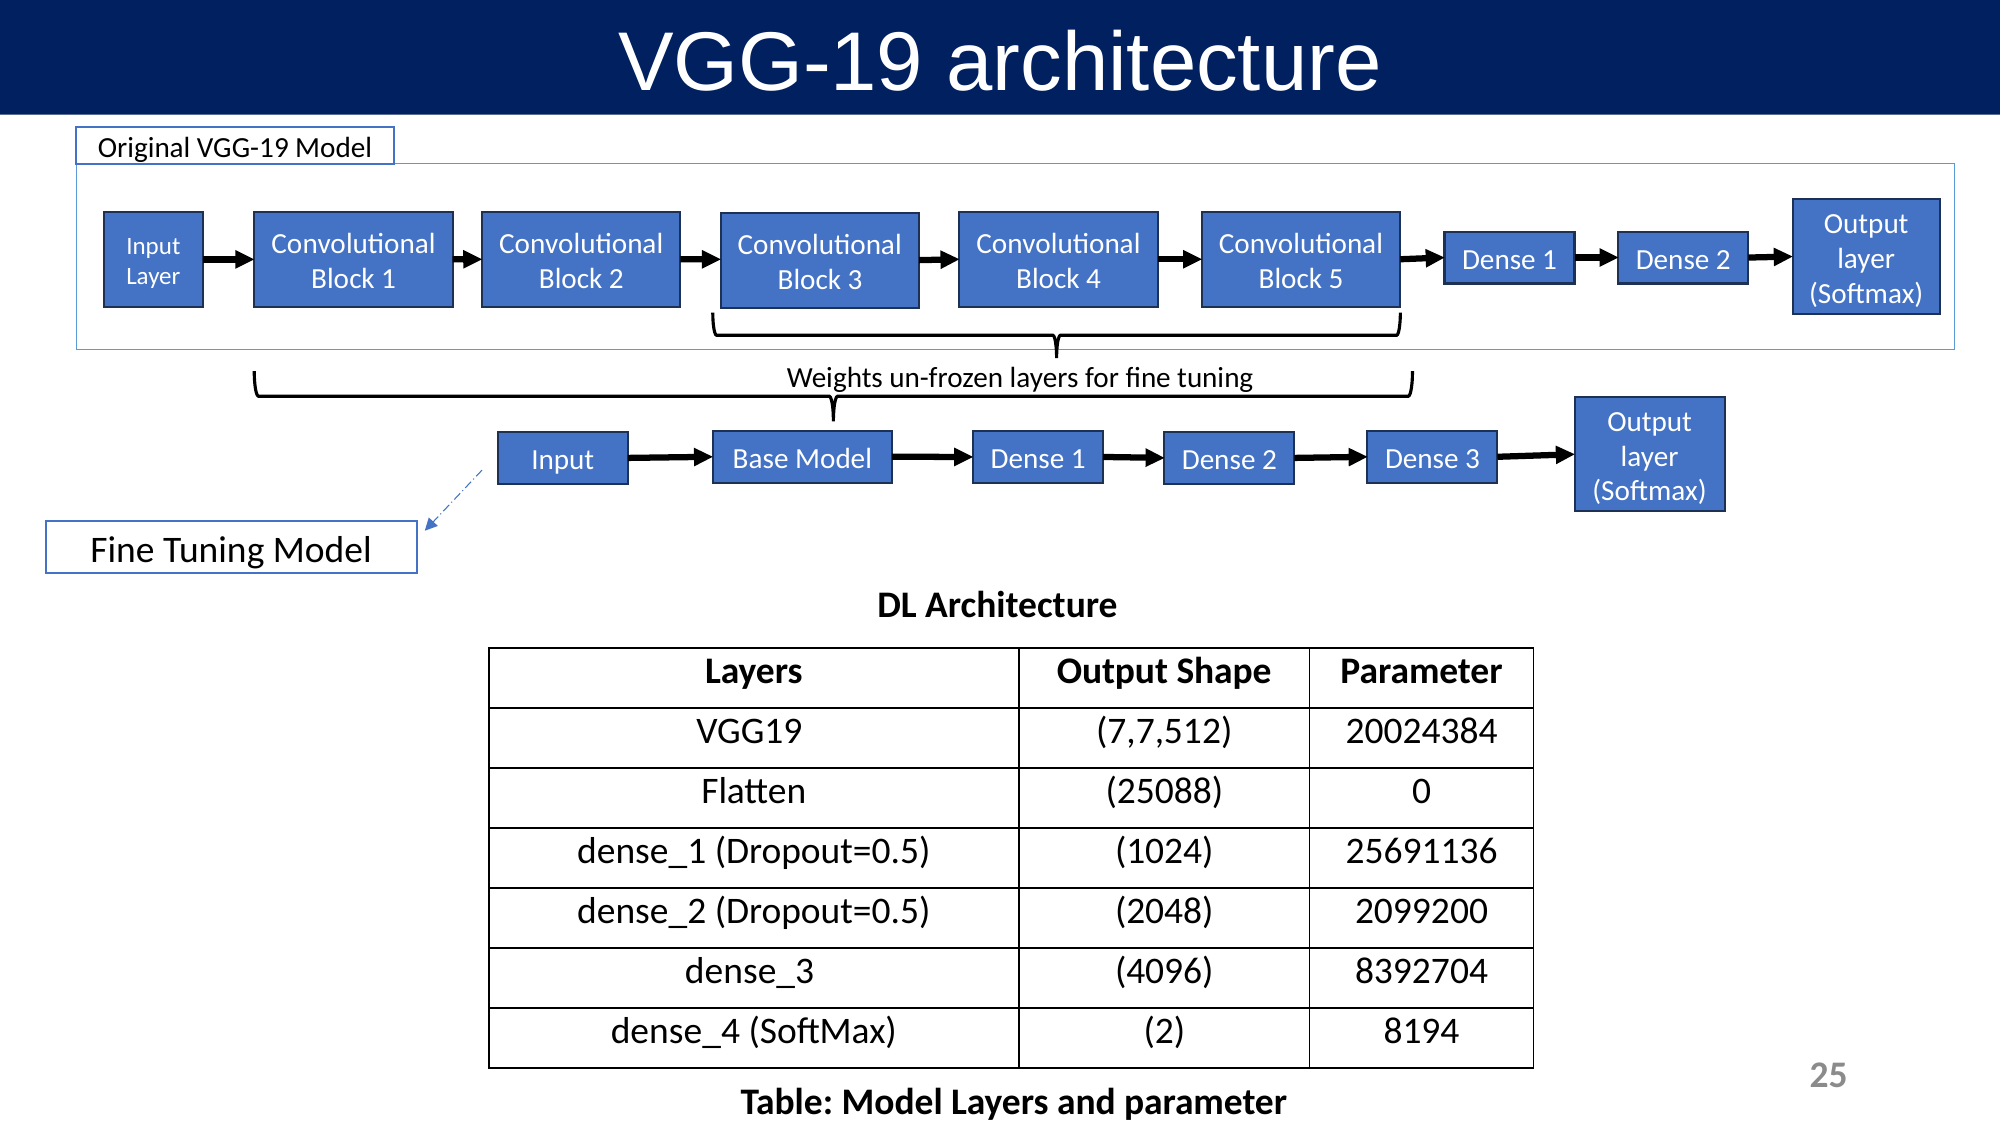

VGG-19 architecture

Original VGG-19 Model

9
Output layer
(Softmax)
Convolutional
Block 2
Convolutional
Block 4
Convolutional
Block 5
Input Layer
Convolutional
Block 1
Convolutional
Block 3
Dense 1
Dense 2
Weights un-frozen layers for fine tuning
Output layer
(Softmax)
Base Model
Dense 3
Dense 1
Input
Dense 2
Fine Tuning Model
DL Architecture
| Layers | Output Shape | Parameter |
| --- | --- | --- |
| VGG19 | (7,7,512) | 20024384 |
| Flatten | (25088) | 0 |
| dense\_1 (Dropout=0.5) | (1024) | 25691136 |
| dense\_2 (Dropout=0.5) | (2048) | 2099200 |
| dense\_3 | (4096) | 8392704 |
| dense\_4 (SoftMax) | (2) | 8194 |
25
Table: Model Layers and parameter